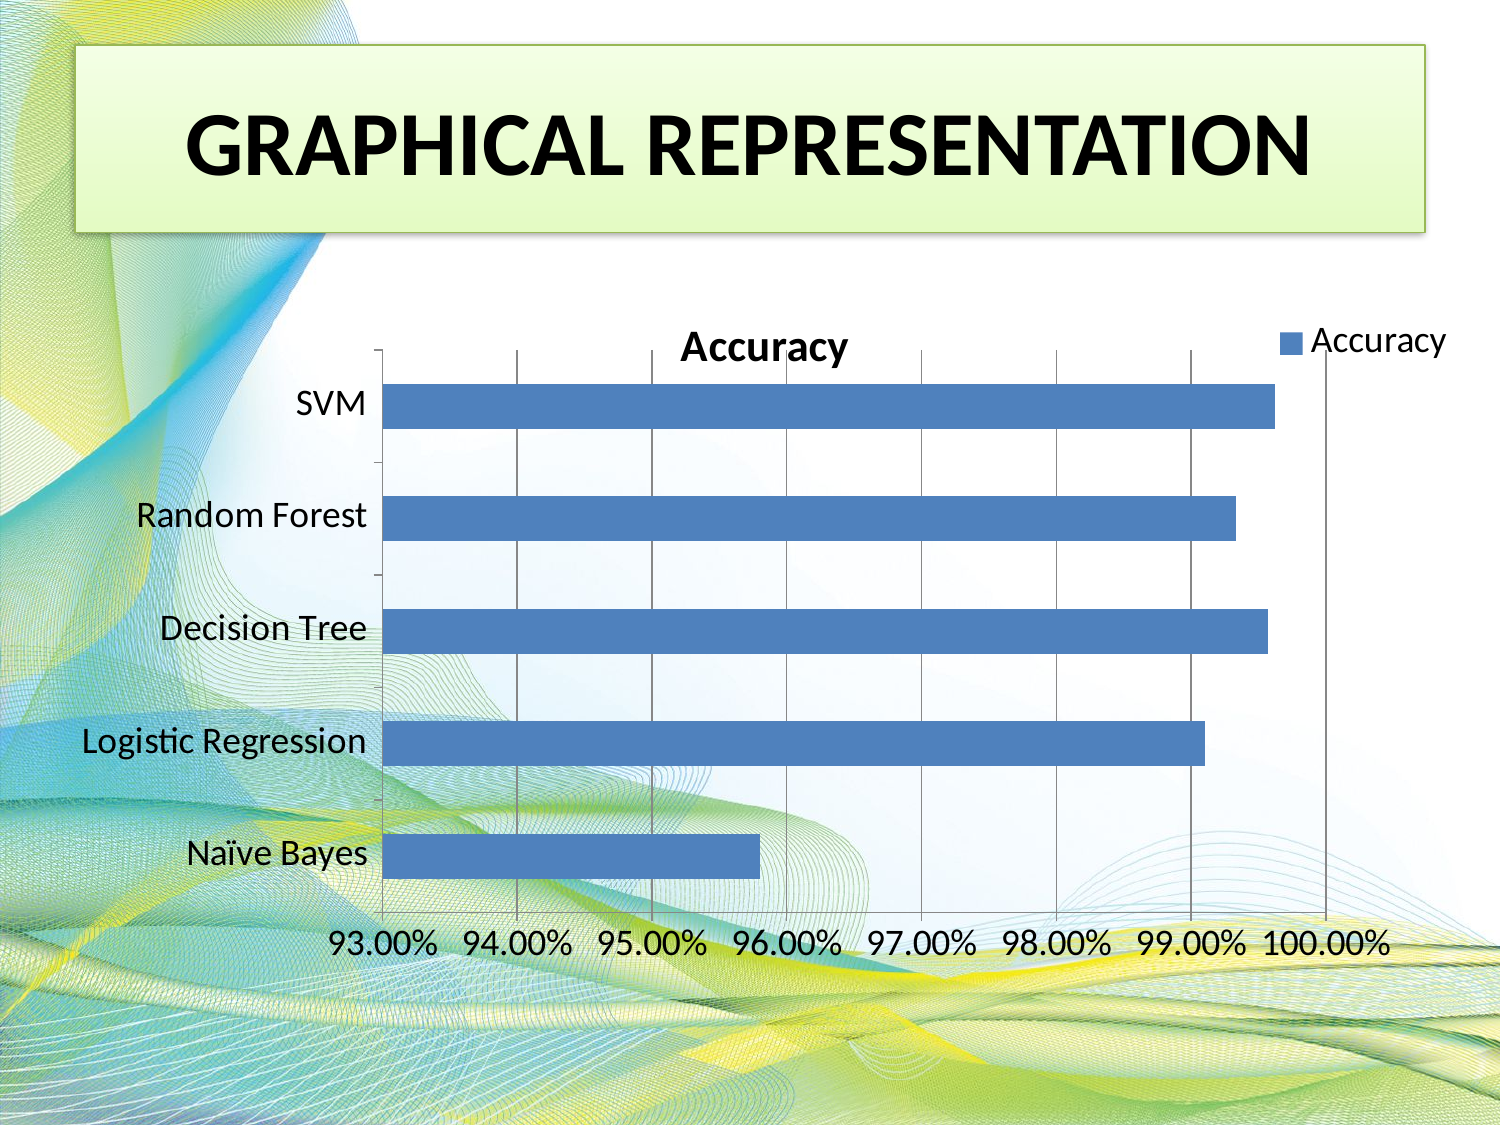

# GRAPHICAL REPRESENTATION

### Chart:

| Category | Accuracy |
|---|---|
| Naïve Bayes | 0.958 |
| Logistic Regression | 0.991 |
| Decision Tree | 0.9957 |
| Random Forest | 0.9933 |
| SVM | 0.9962 |